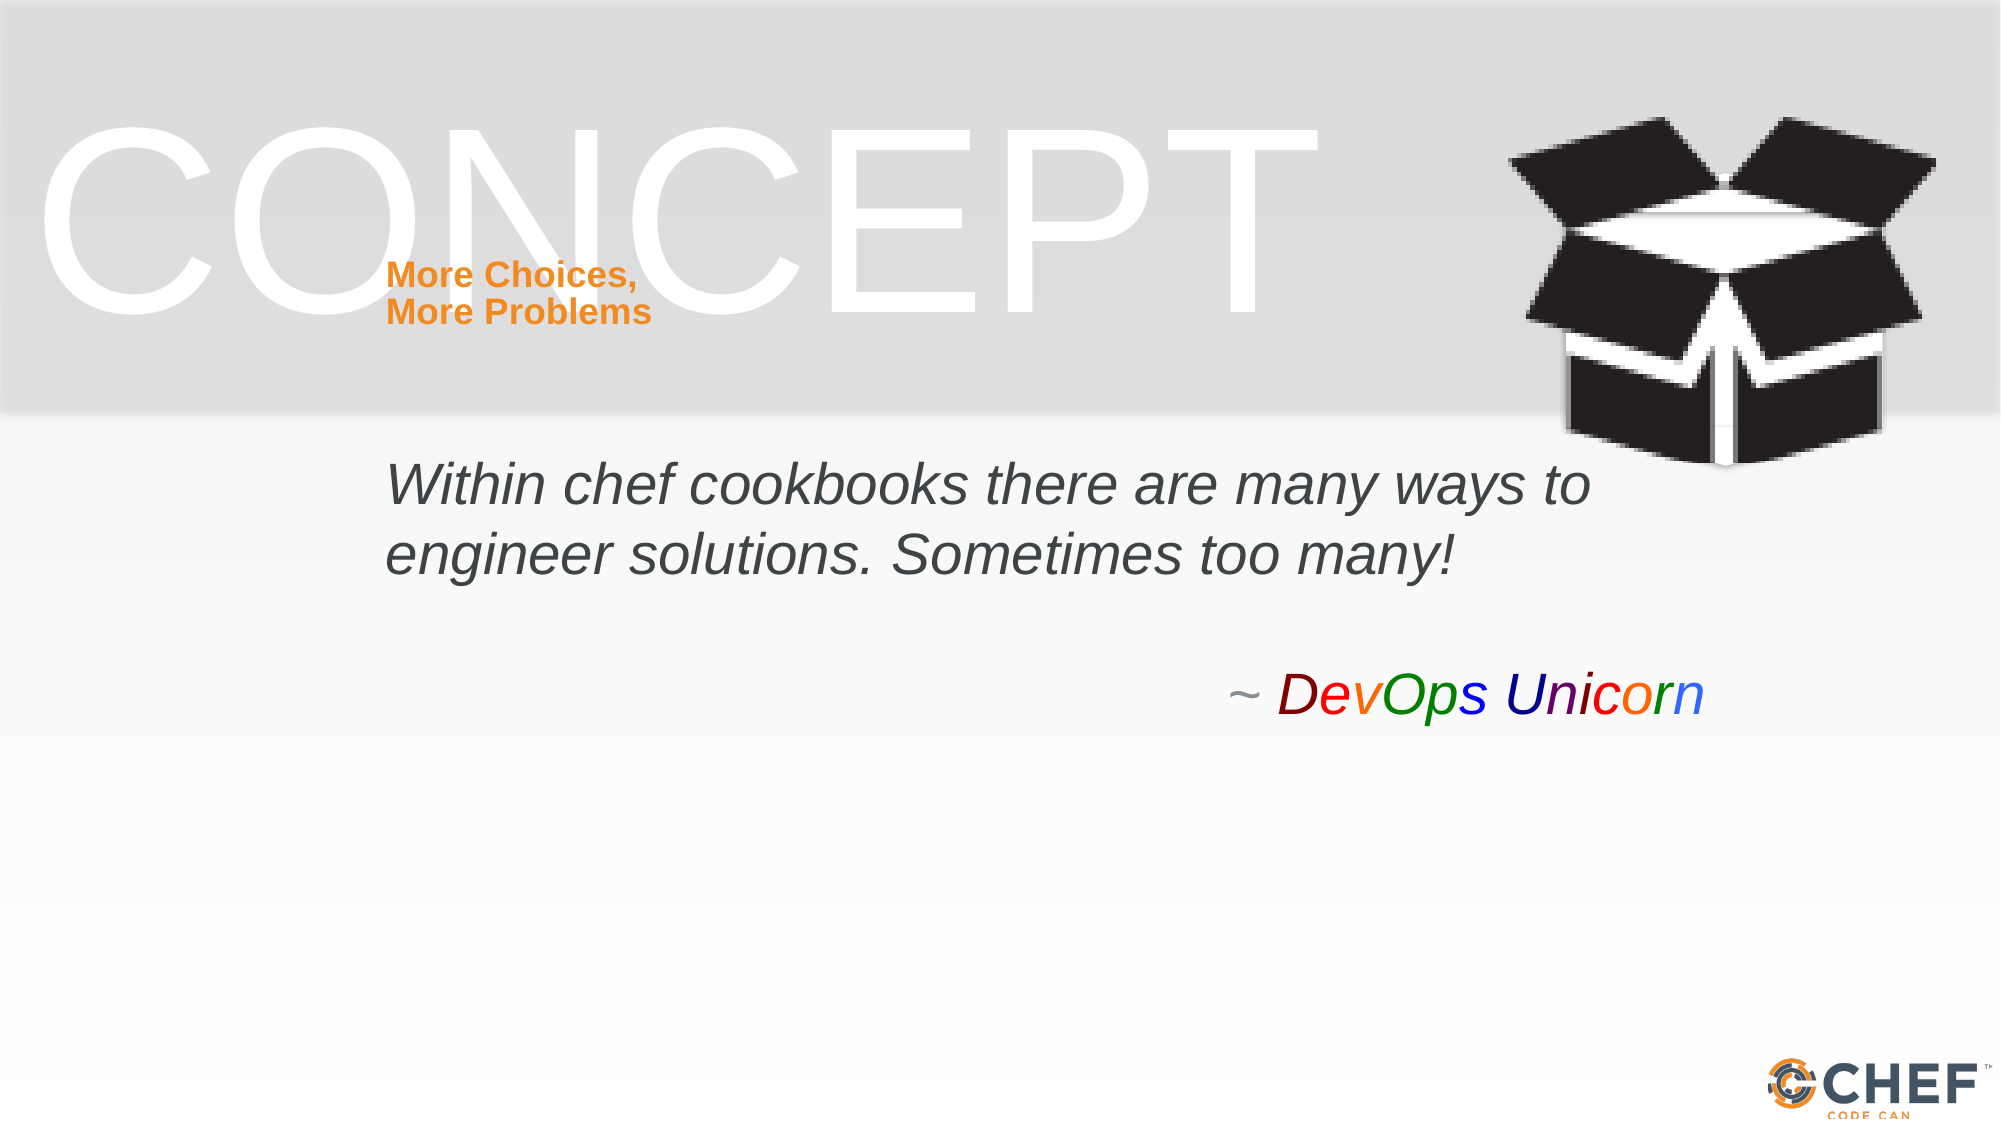

# More Choices, More Problems
Within chef cookbooks there are many ways to engineer solutions. Sometimes too many!

~ DevOps Unicorn